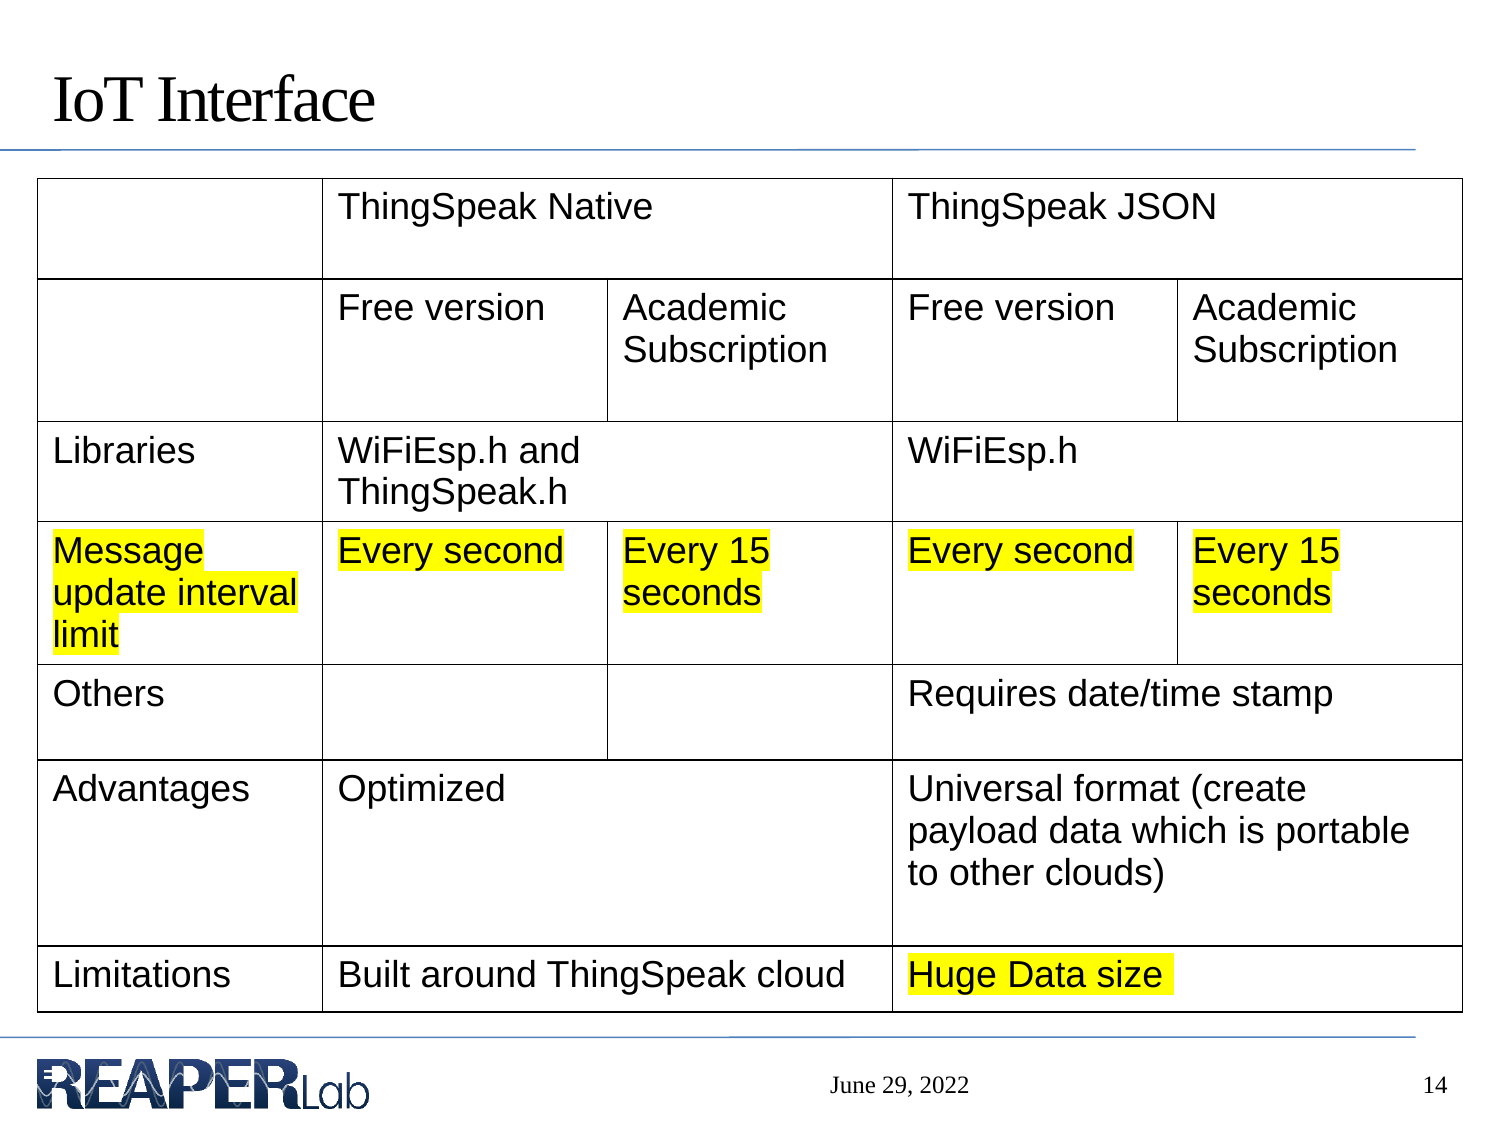

# IoT Interface
|  | ThingSpeak Native |  | ThingSpeak JSON |  |
| --- | --- | --- | --- | --- |
|  | Free version | Academic Subscription | Free version | Academic Subscription |
| Libraries | WiFiEsp.h and ThingSpeak.h |  | WiFiEsp.h |  |
| Message update interval limit | Every second | Every 15 seconds | Every second | Every 15 seconds |
| Others |  |  | Requires date/time stamp |  |
| Advantages | Optimized |  | Universal format (create payload data which is portable to other clouds) |  |
| Limitations | Built around ThingSpeak cloud |  | Huge Data size |  |
June 29, 2022